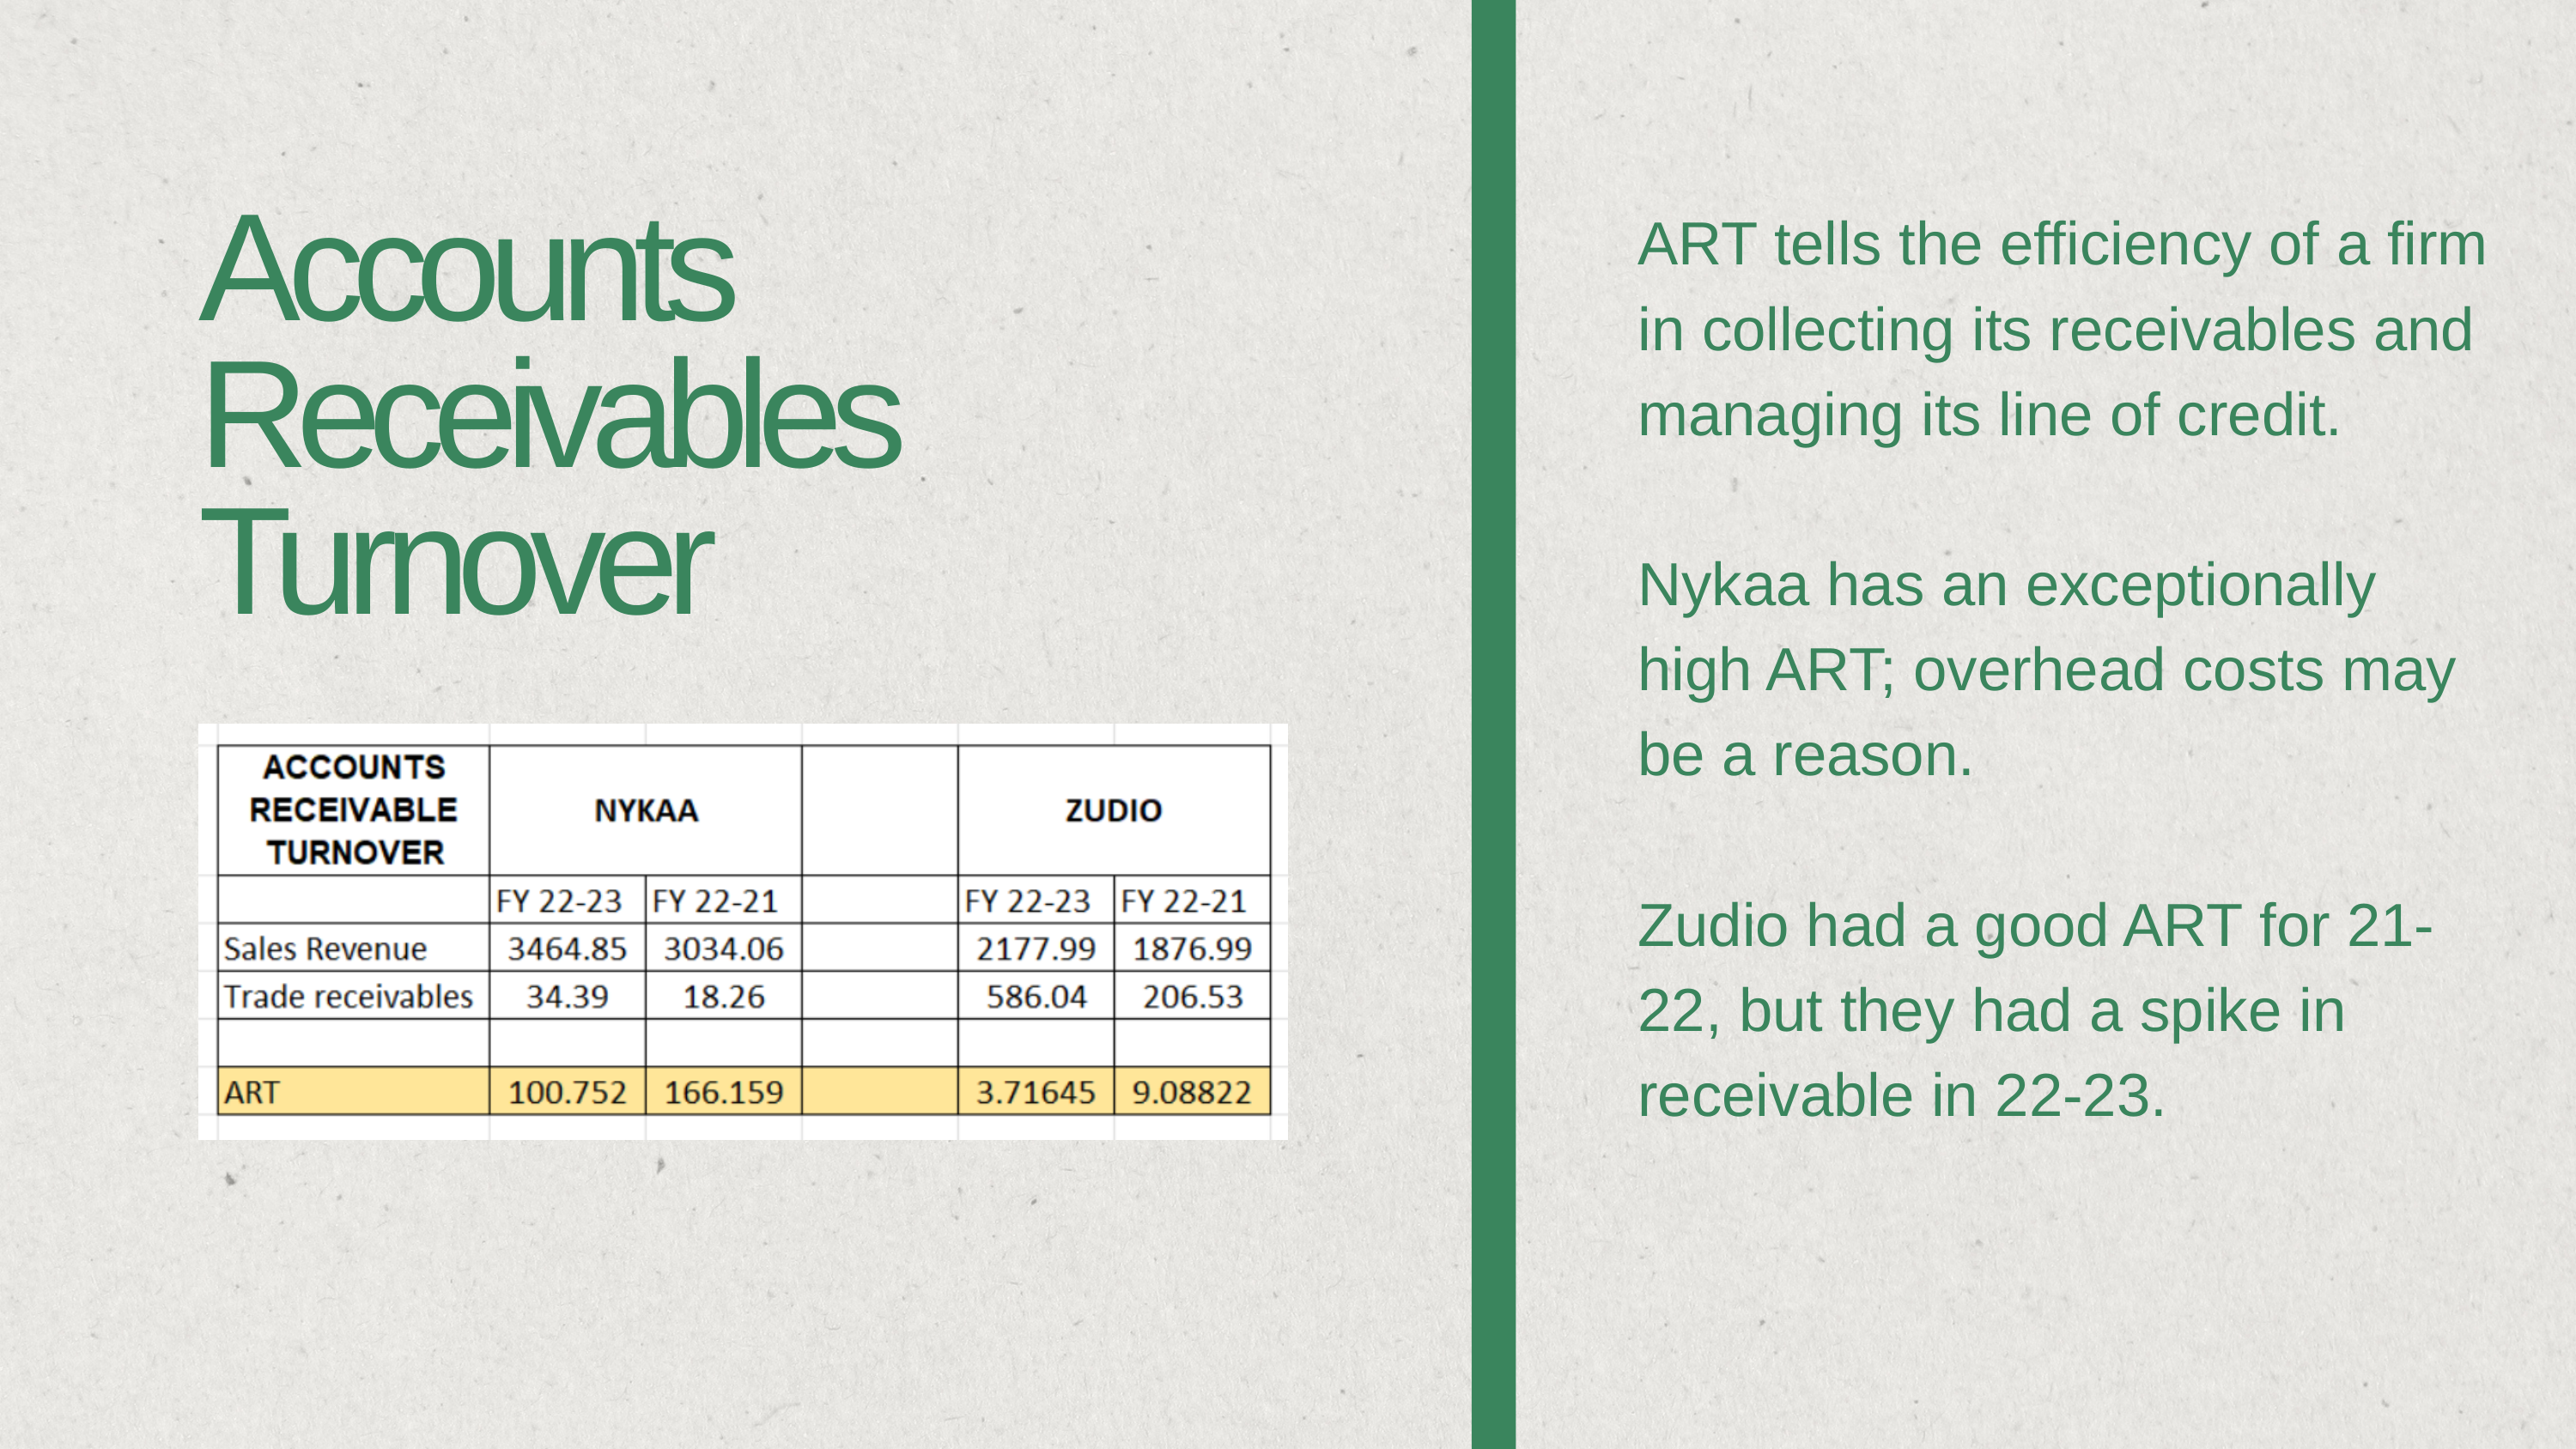

ART tells the efficiency of a firm in collecting its receivables and managing its line of credit.

Nykaa has an exceptionally high ART; overhead costs may be a reason.

Zudio had a good ART for 21-22, but they had a spike in receivable in 22-23.
Accounts Receivables Turnover